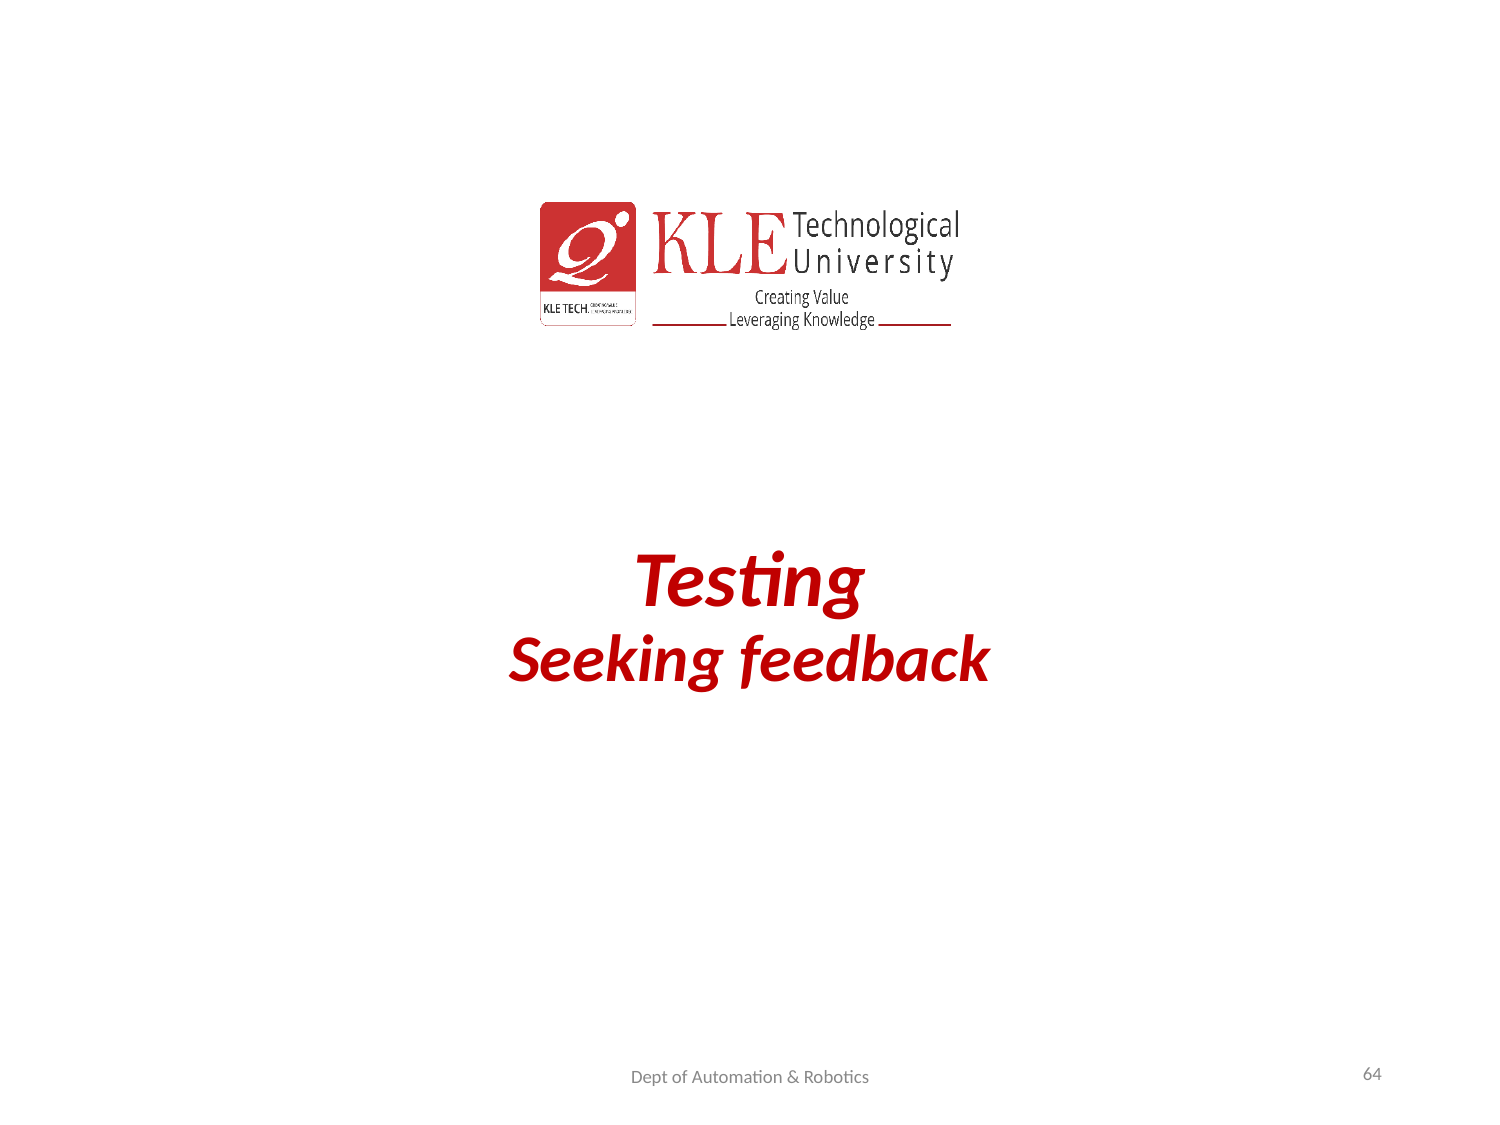

# Testing Seeking feedback
64
Dept of Automation & Robotics